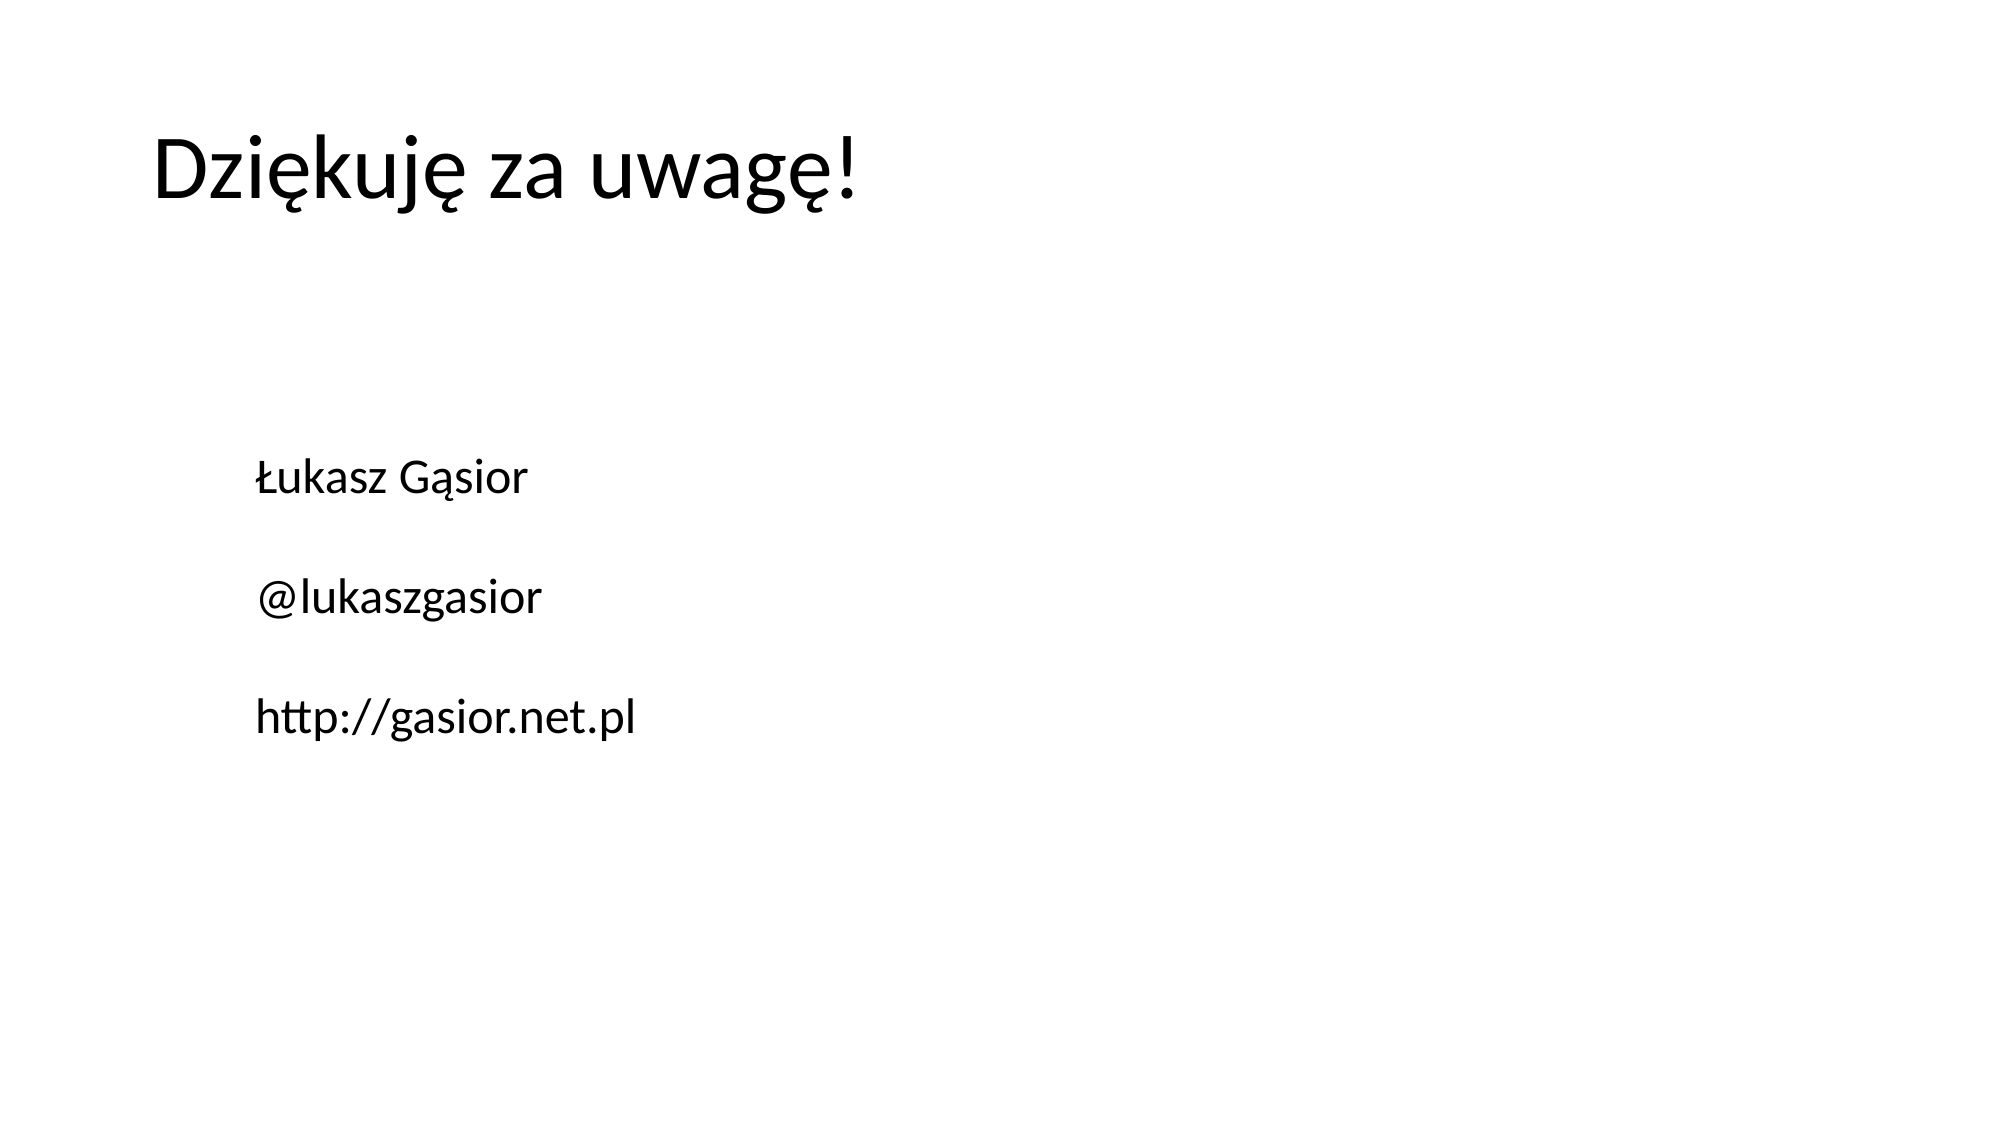

# Dziękuję za uwagę!
Łukasz Gąsior

@lukaszgasior

http://gasior.net.pl